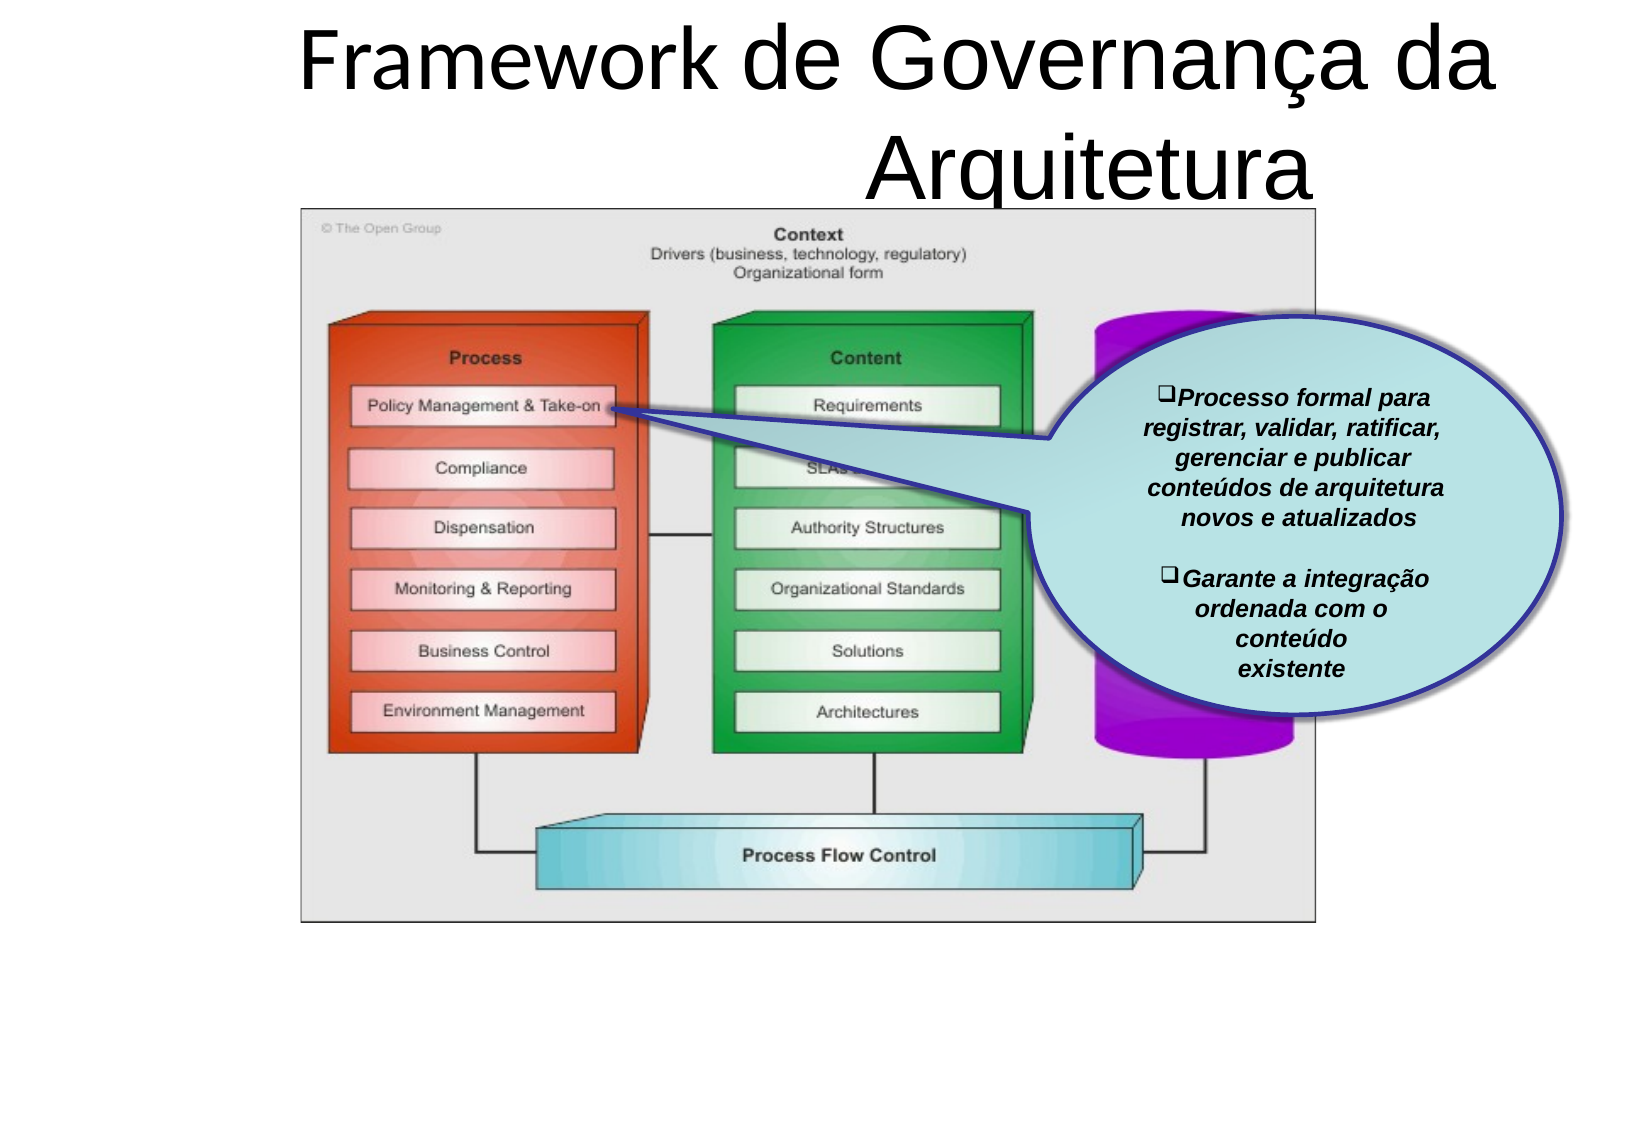

# Framework de Governança da  Arquitetura

Processo formal para  registrar, validar, ratificar,
gerenciar e publicar  conteúdos de arquitetura  novos e atualizados

Garante a integração
ordenada com o conteúdo
existente